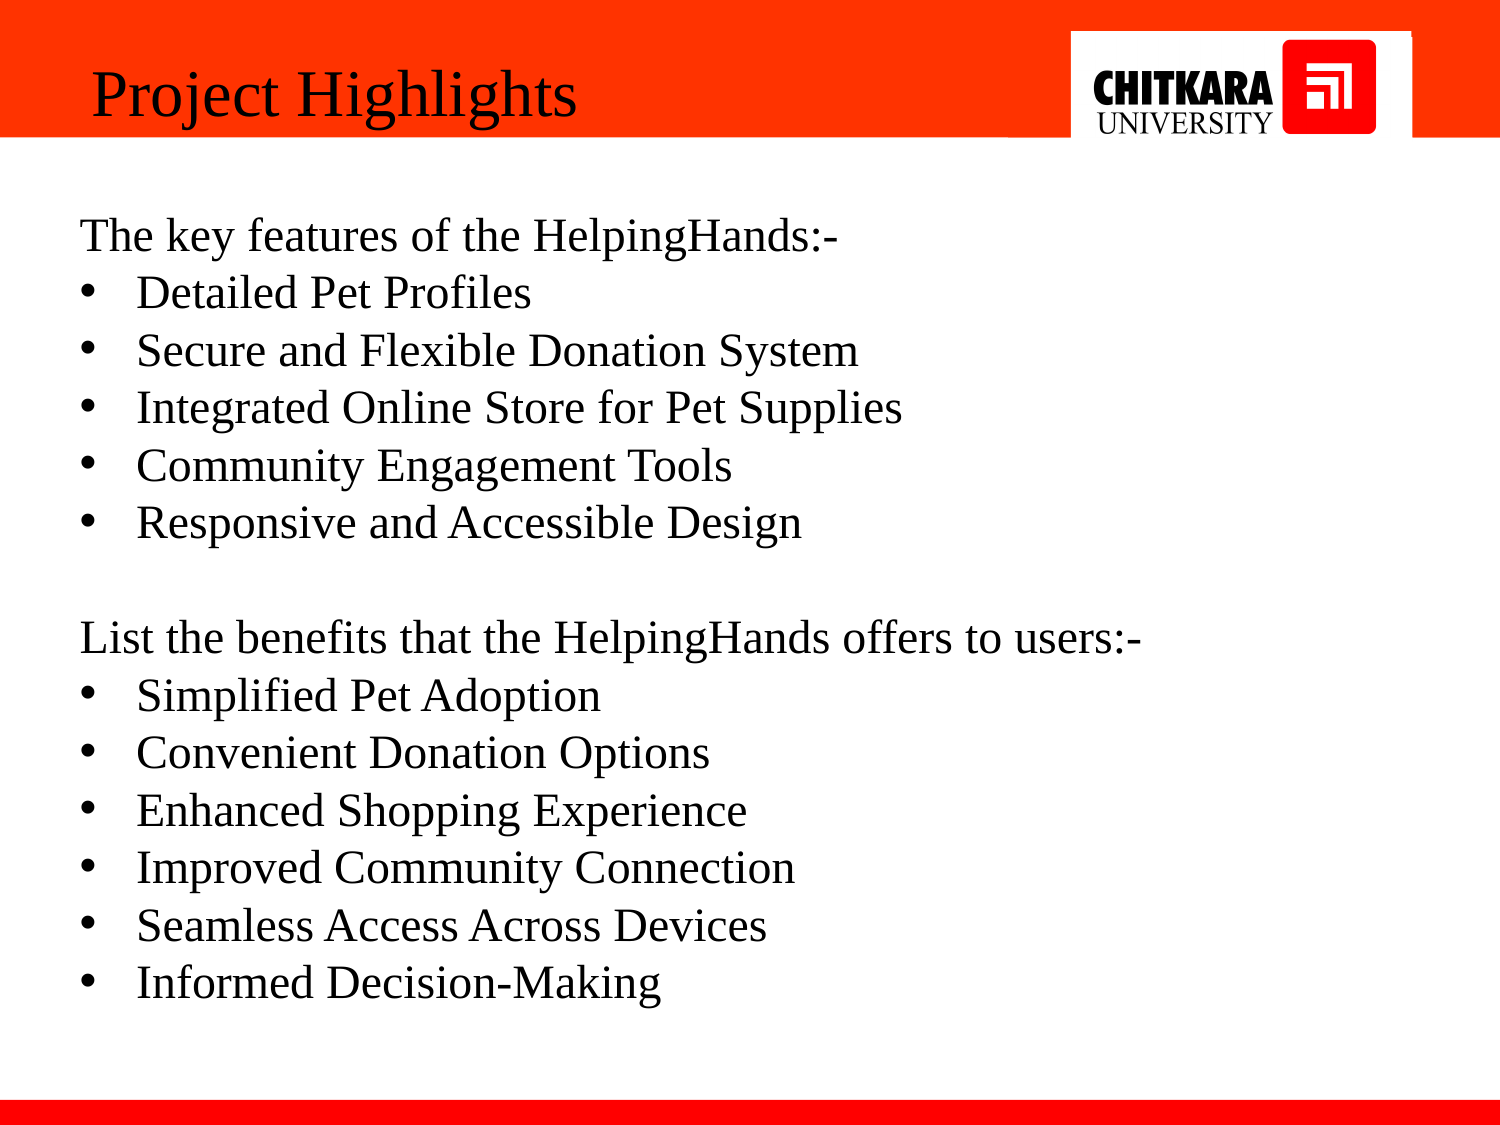

Project Highlights
The key features of the HelpingHands:-
Detailed Pet Profiles
Secure and Flexible Donation System
Integrated Online Store for Pet Supplies
Community Engagement Tools
Responsive and Accessible Design

List the benefits that the HelpingHands offers to users:- ​
Simplified Pet Adoption
Convenient Donation Options
Enhanced Shopping Experience
Improved Community Connection
Seamless Access Across Devices
Informed Decision-Making